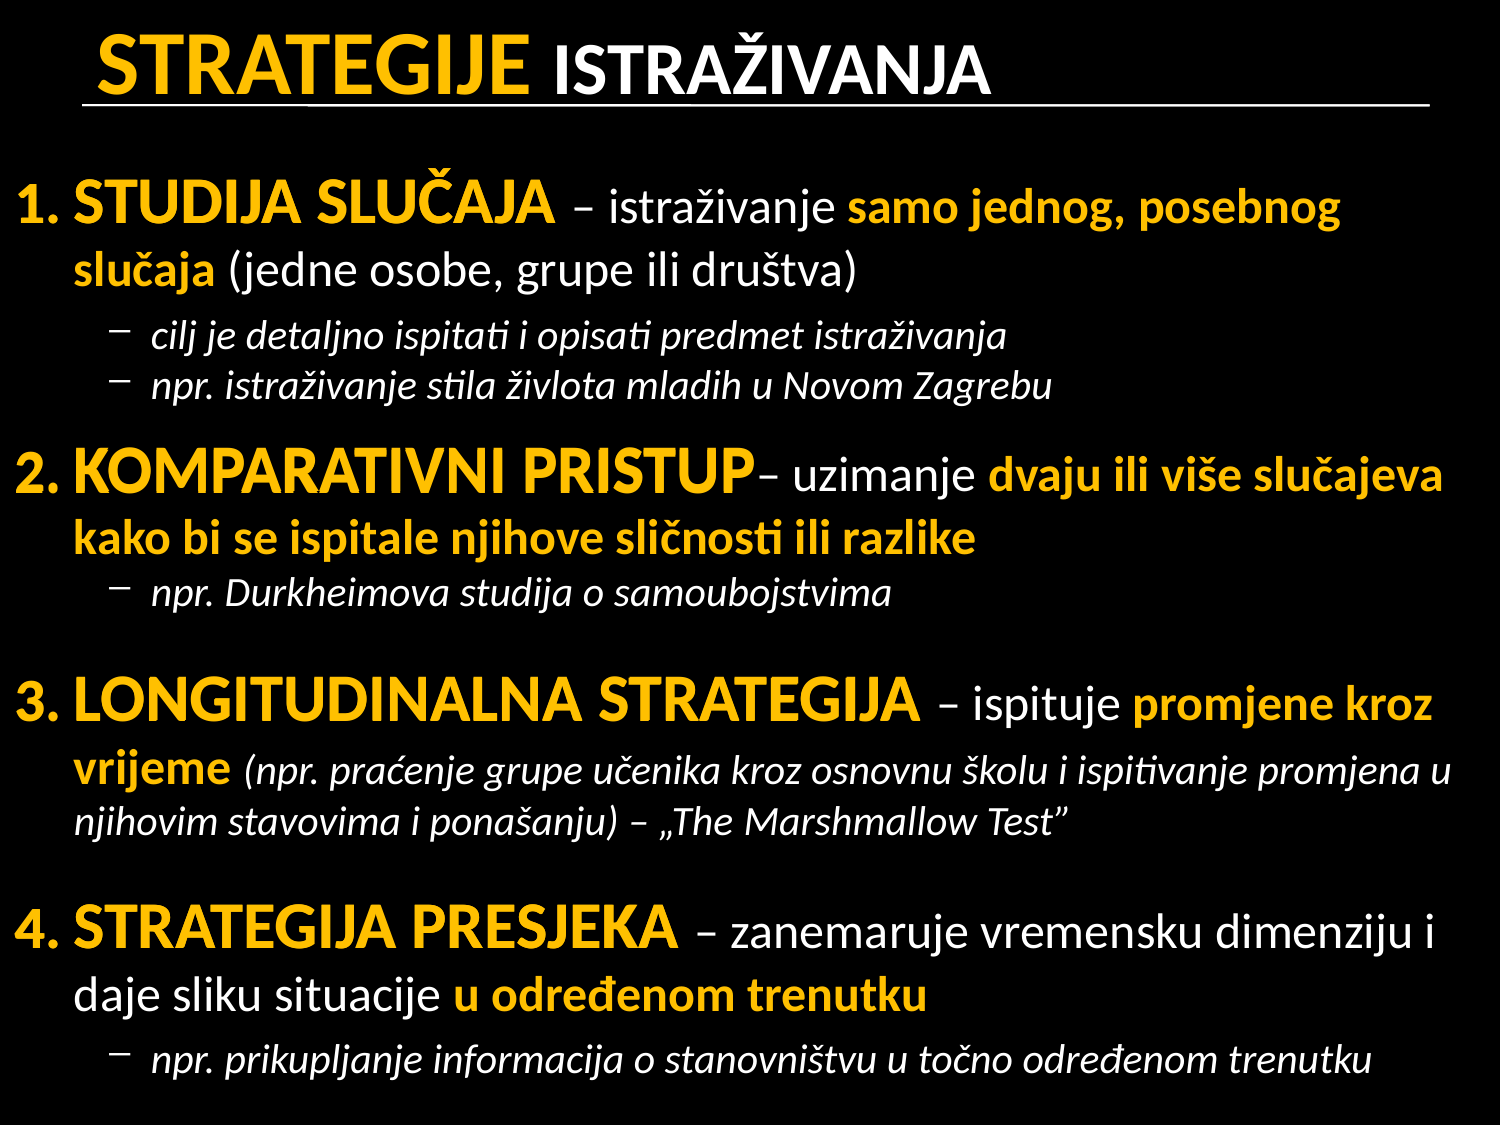

# STRATEGIJE ISTRAŽIVANJA
STUDIJA SLUČAJA – istraživanje samo jednog, posebnog slučaja (jedne osobe, grupe ili društva)
cilj je detaljno ispitati i opisati predmet istraživanja
npr. istraživanje stila živlota mladih u Novom Zagrebu
KOMPARATIVNI PRISTUP– uzimanje dvaju ili više slučajeva kako bi se ispitale njihove sličnosti ili razlike
npr. Durkheimova studija o samoubojstvima
LONGITUDINALNA STRATEGIJA – ispituje promjene kroz vrijeme (npr. praćenje grupe učenika kroz osnovnu školu i ispitivanje promjena u njihovim stavovima i ponašanju) – „The Marshmallow Test”
STRATEGIJA PRESJEKA – zanemaruje vremensku dimenziju i daje sliku situacije u određenom trenutku
npr. prikupljanje informacija o stanovništvu u točno određenom trenutku
STUDIJA SLUČAJA

KOMPARATIVNI PRISTUP

LONGITUDINALNA STRATEGIJA

STRATEGIJA PRESJEKA